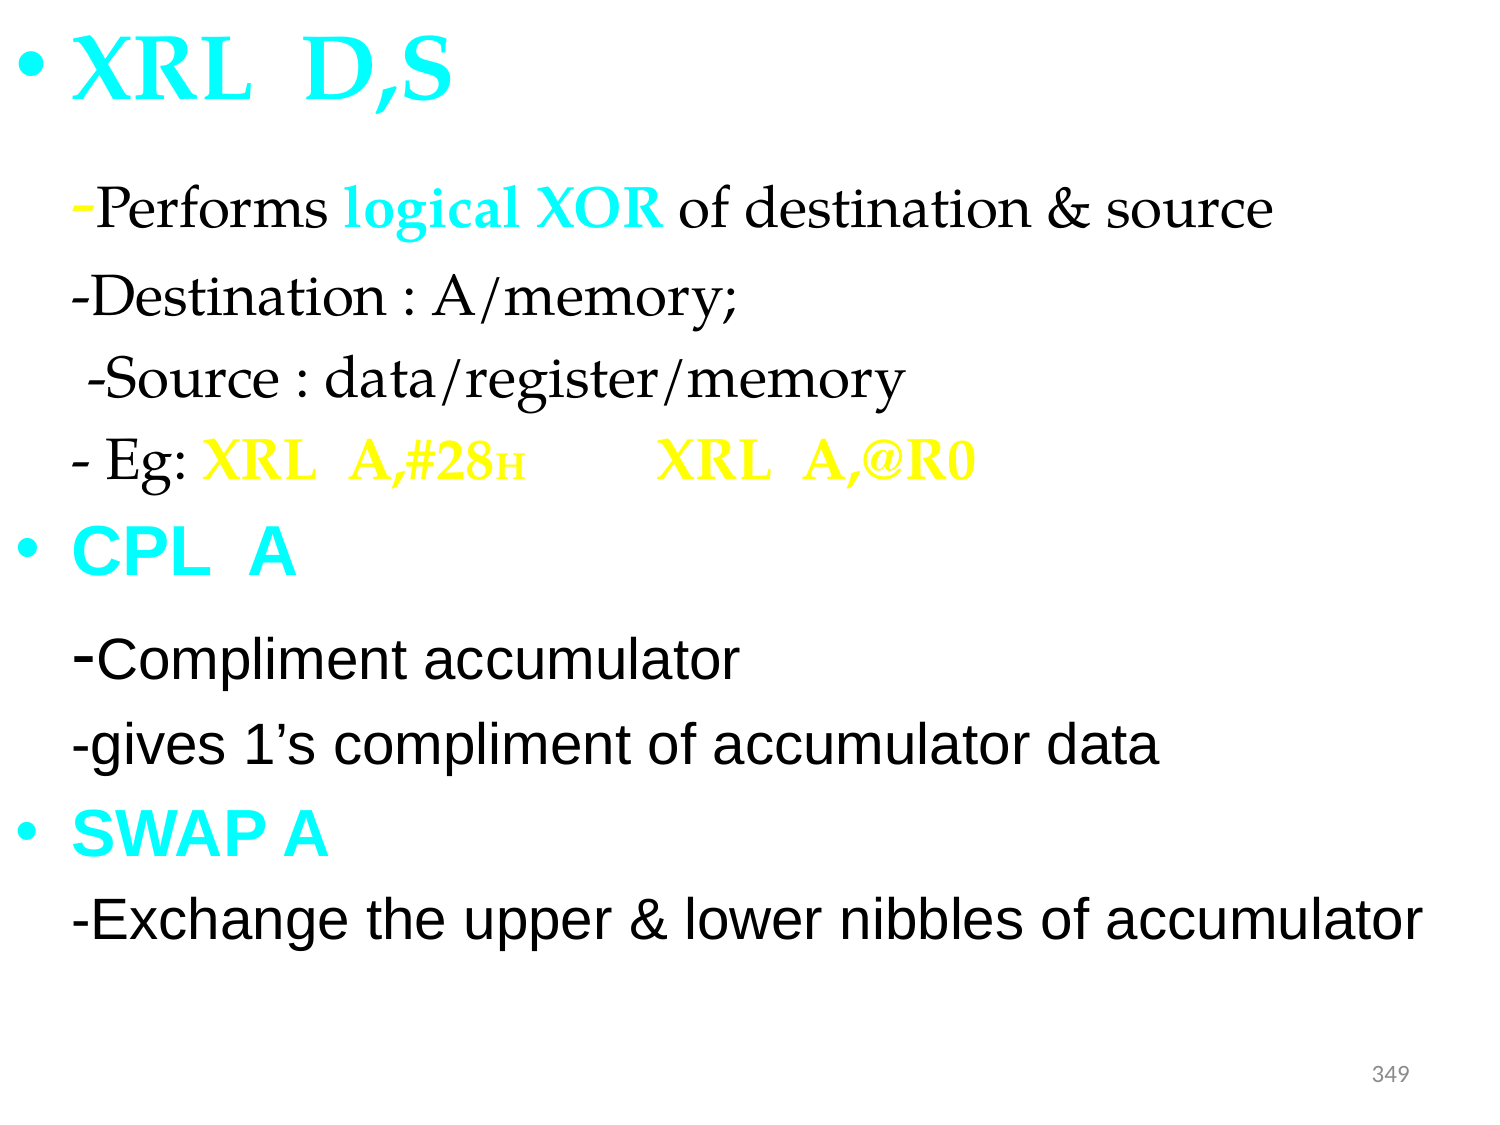

XRL  D,S
	-Performs logical XOR of destination & source
	-Destination : A/memory;
     -Source : data/register/memory
	- Eg: XRL  A,#28H         XRL  A,@R0
CPL  A
	-Compliment accumulator
	-gives 1’s compliment of accumulator data
SWAP A
	-Exchange the upper & lower nibbles of accumulator

349